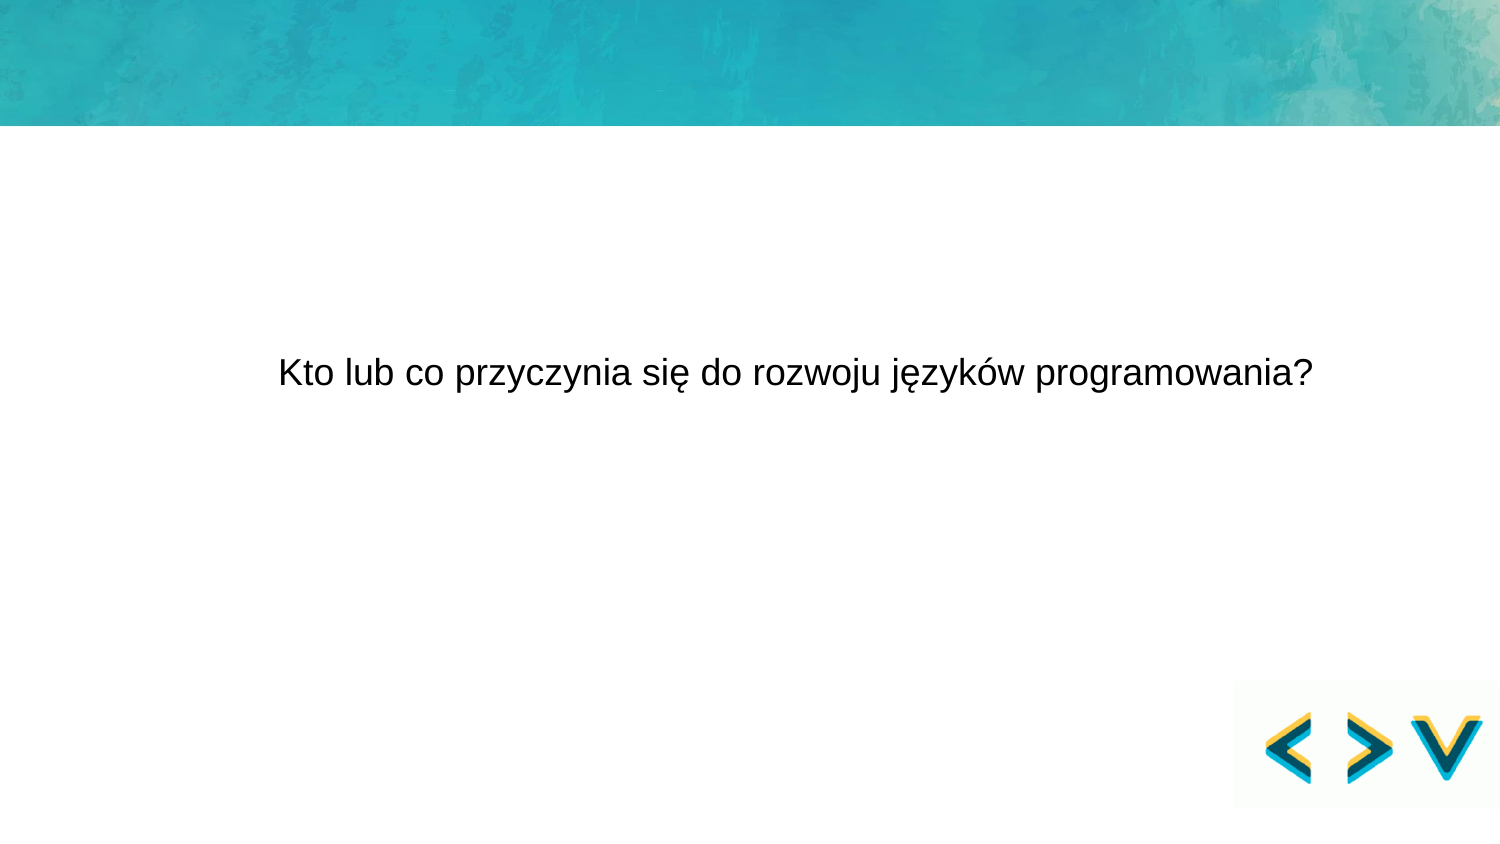

Kto lub co przyczynia się do rozwoju języków programowania?